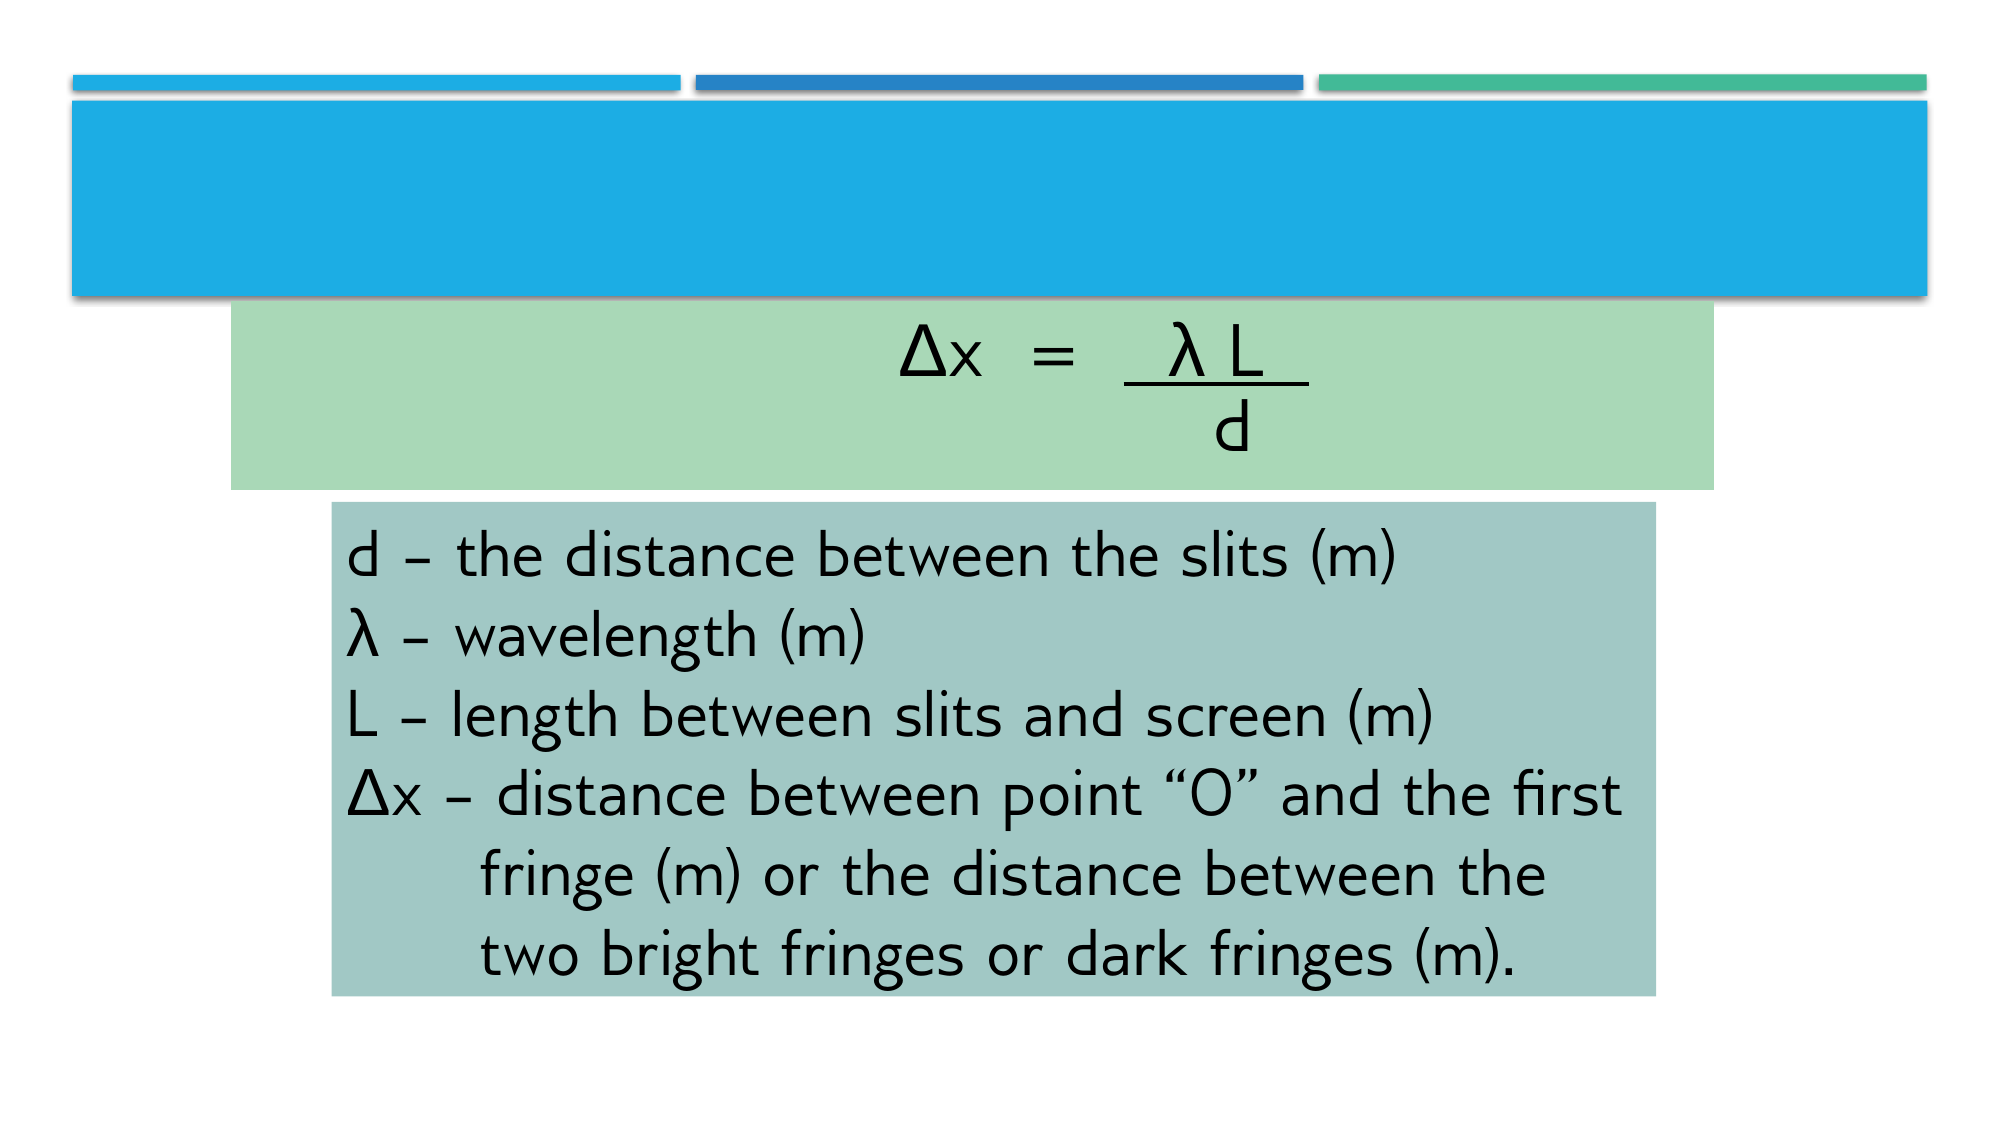

#
| Δx = λ L . d |
| --- |

d – the distance between the slits (m)
λ – wavelength (m)
L – length between slits and screen (m)
Δx – distance between point “O” and the first fringe (m) or the distance between the two bright fringes or dark fringes (m).